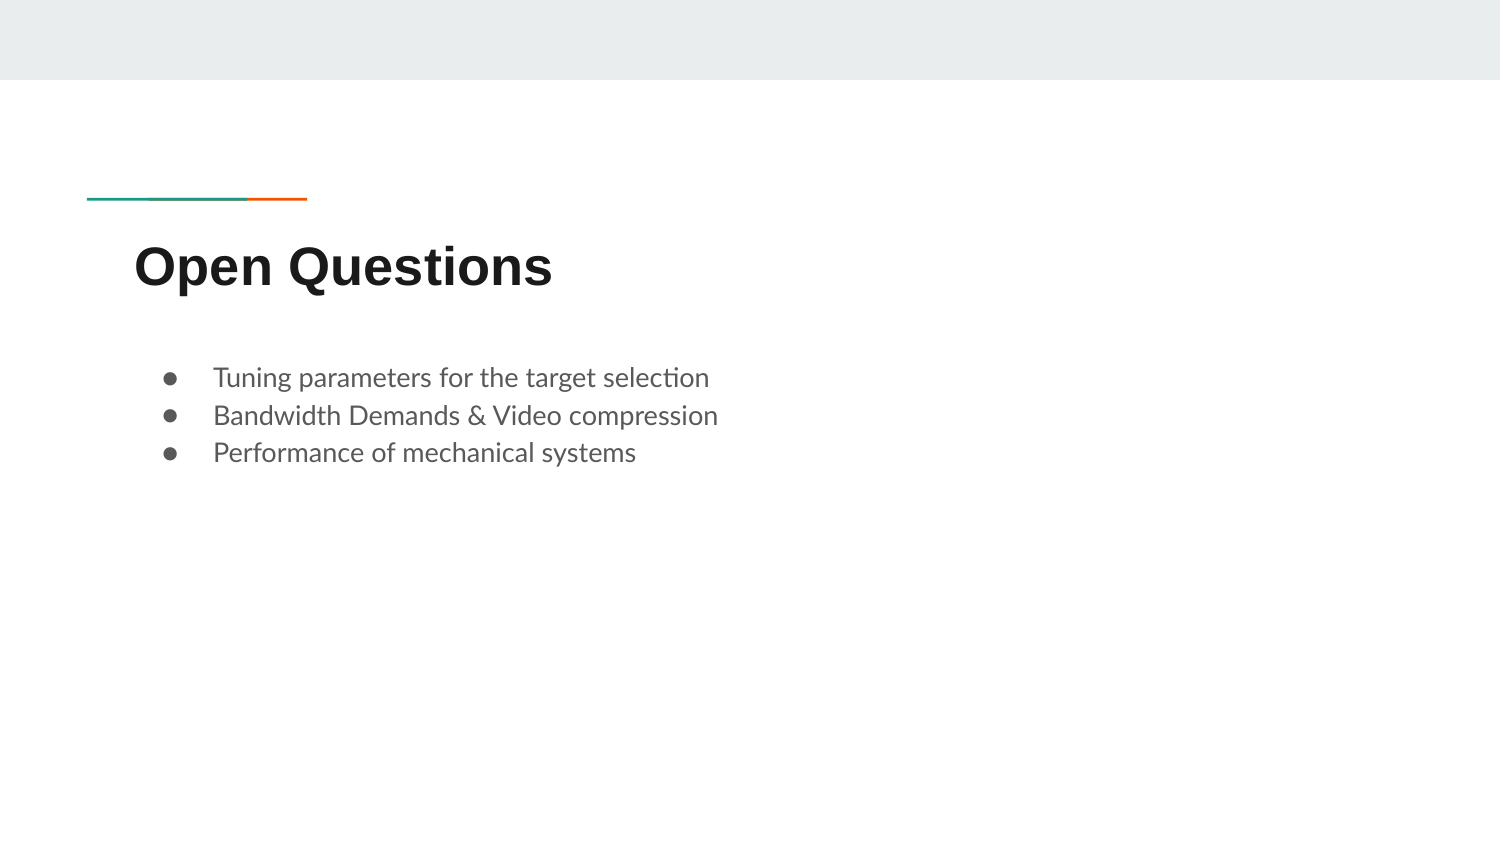

# Open Questions
Tuning parameters for the target selection
Bandwidth Demands & Video compression
Performance of mechanical systems